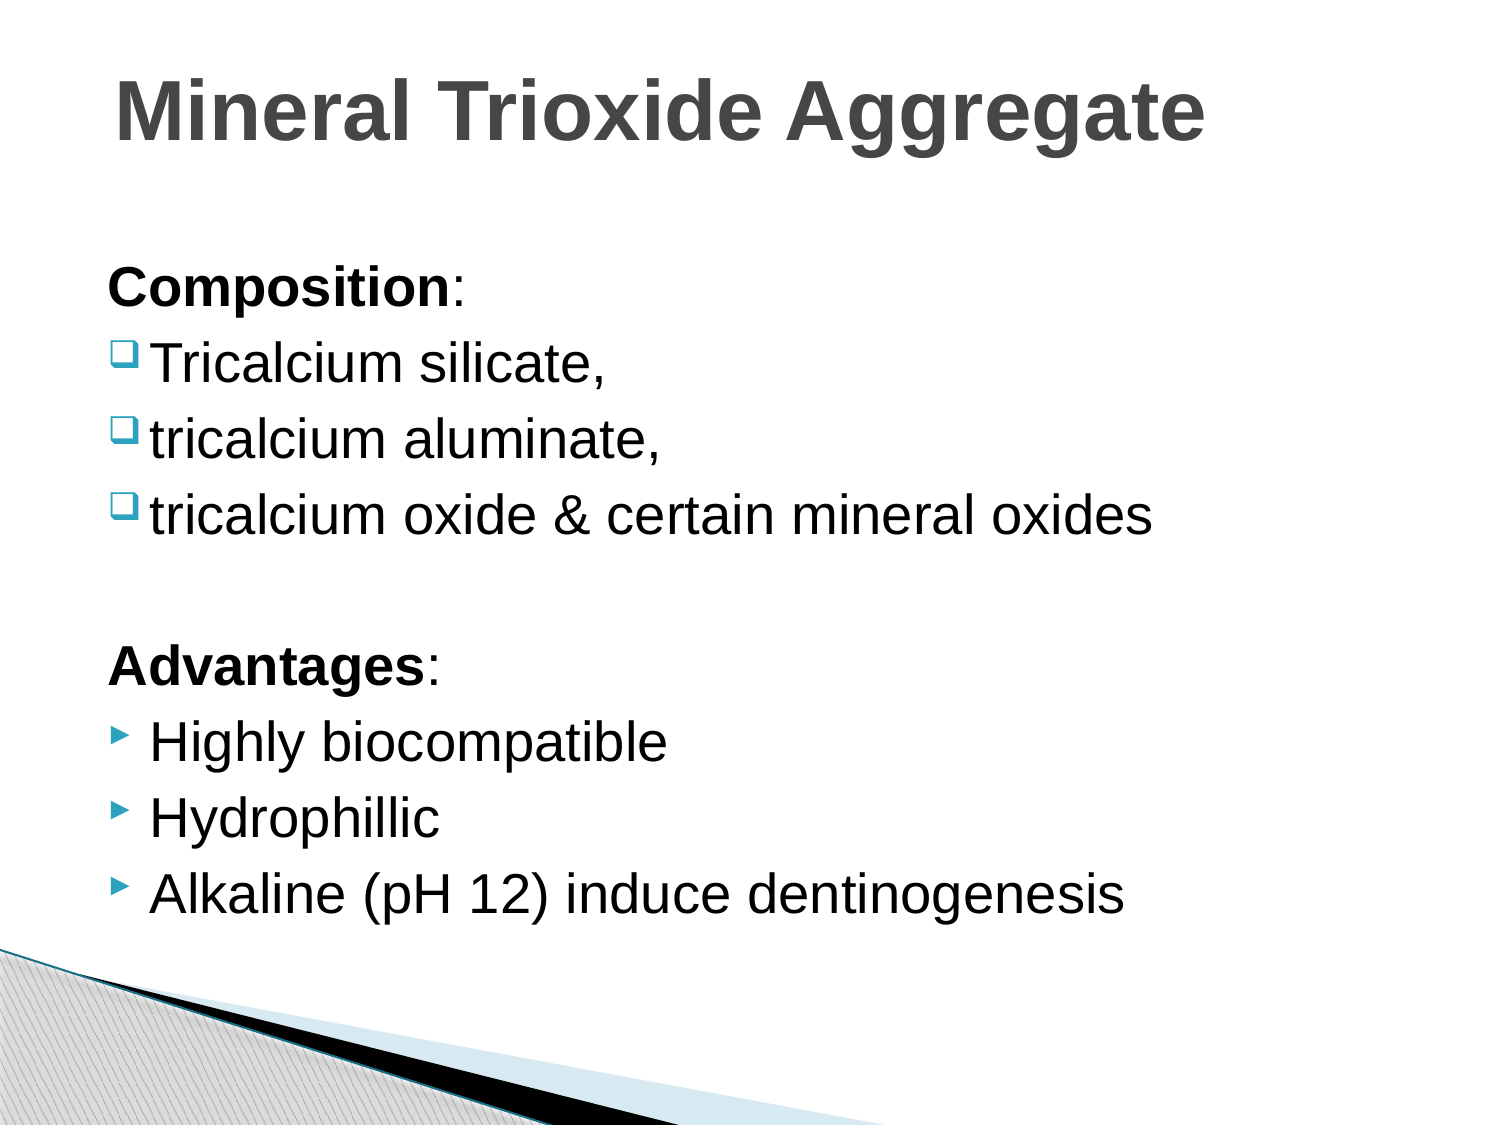

# Mineral Trioxide Aggregate
Composition:
Tricalcium silicate,
tricalcium aluminate,
tricalcium oxide & certain mineral oxides

Advantages:
Highly biocompatible
Hydrophillic
Alkaline (pH 12) induce dentinogenesis